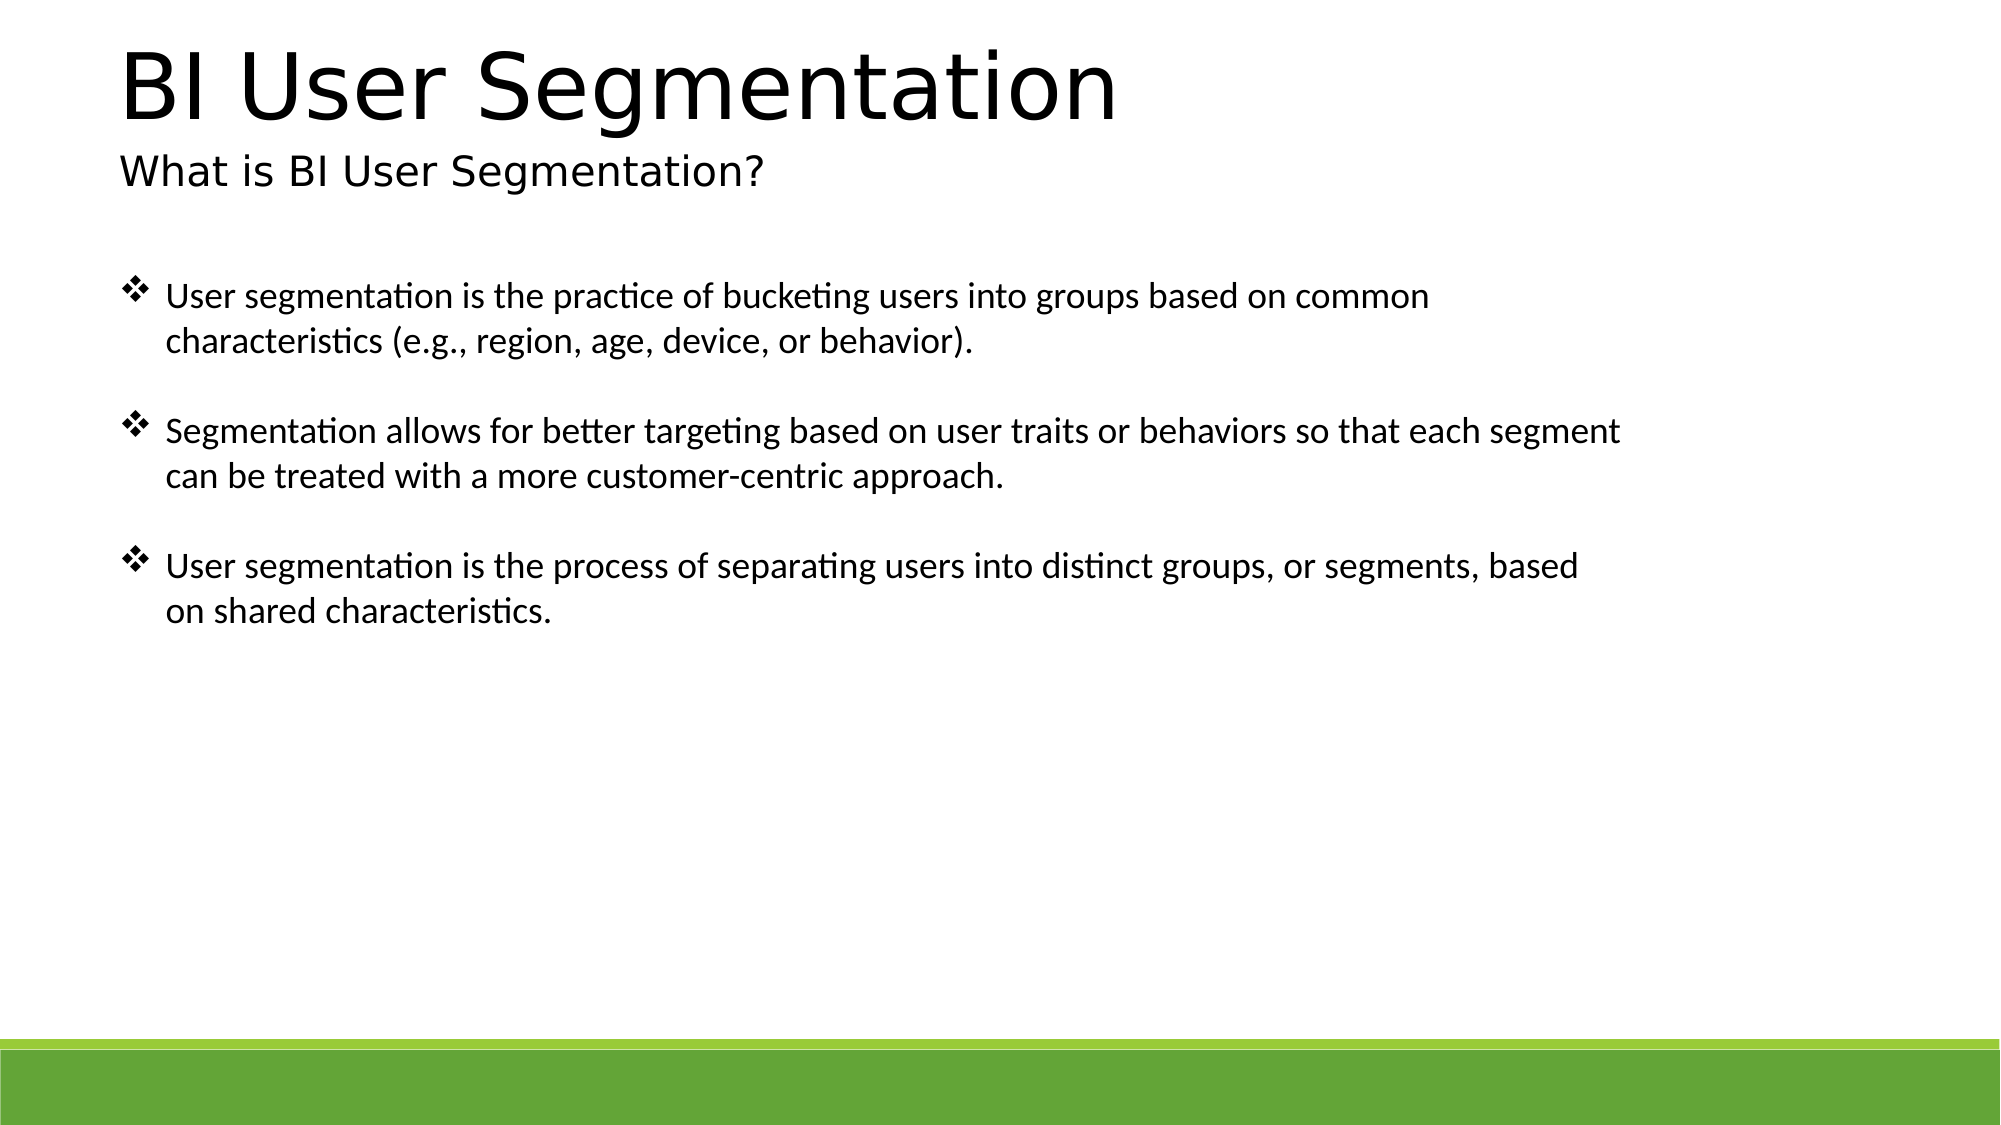

BI User Segmentation
What is BI User Segmentation?
User segmentation is the practice of bucketing users into groups based on common characteristics (e.g., region, age, device, or behavior).

Segmentation allows for better targeting based on user traits or behaviors so that each segment can be treated with a more customer-centric approach.

User segmentation is the process of separating users into distinct groups, or segments, based on shared characteristics.